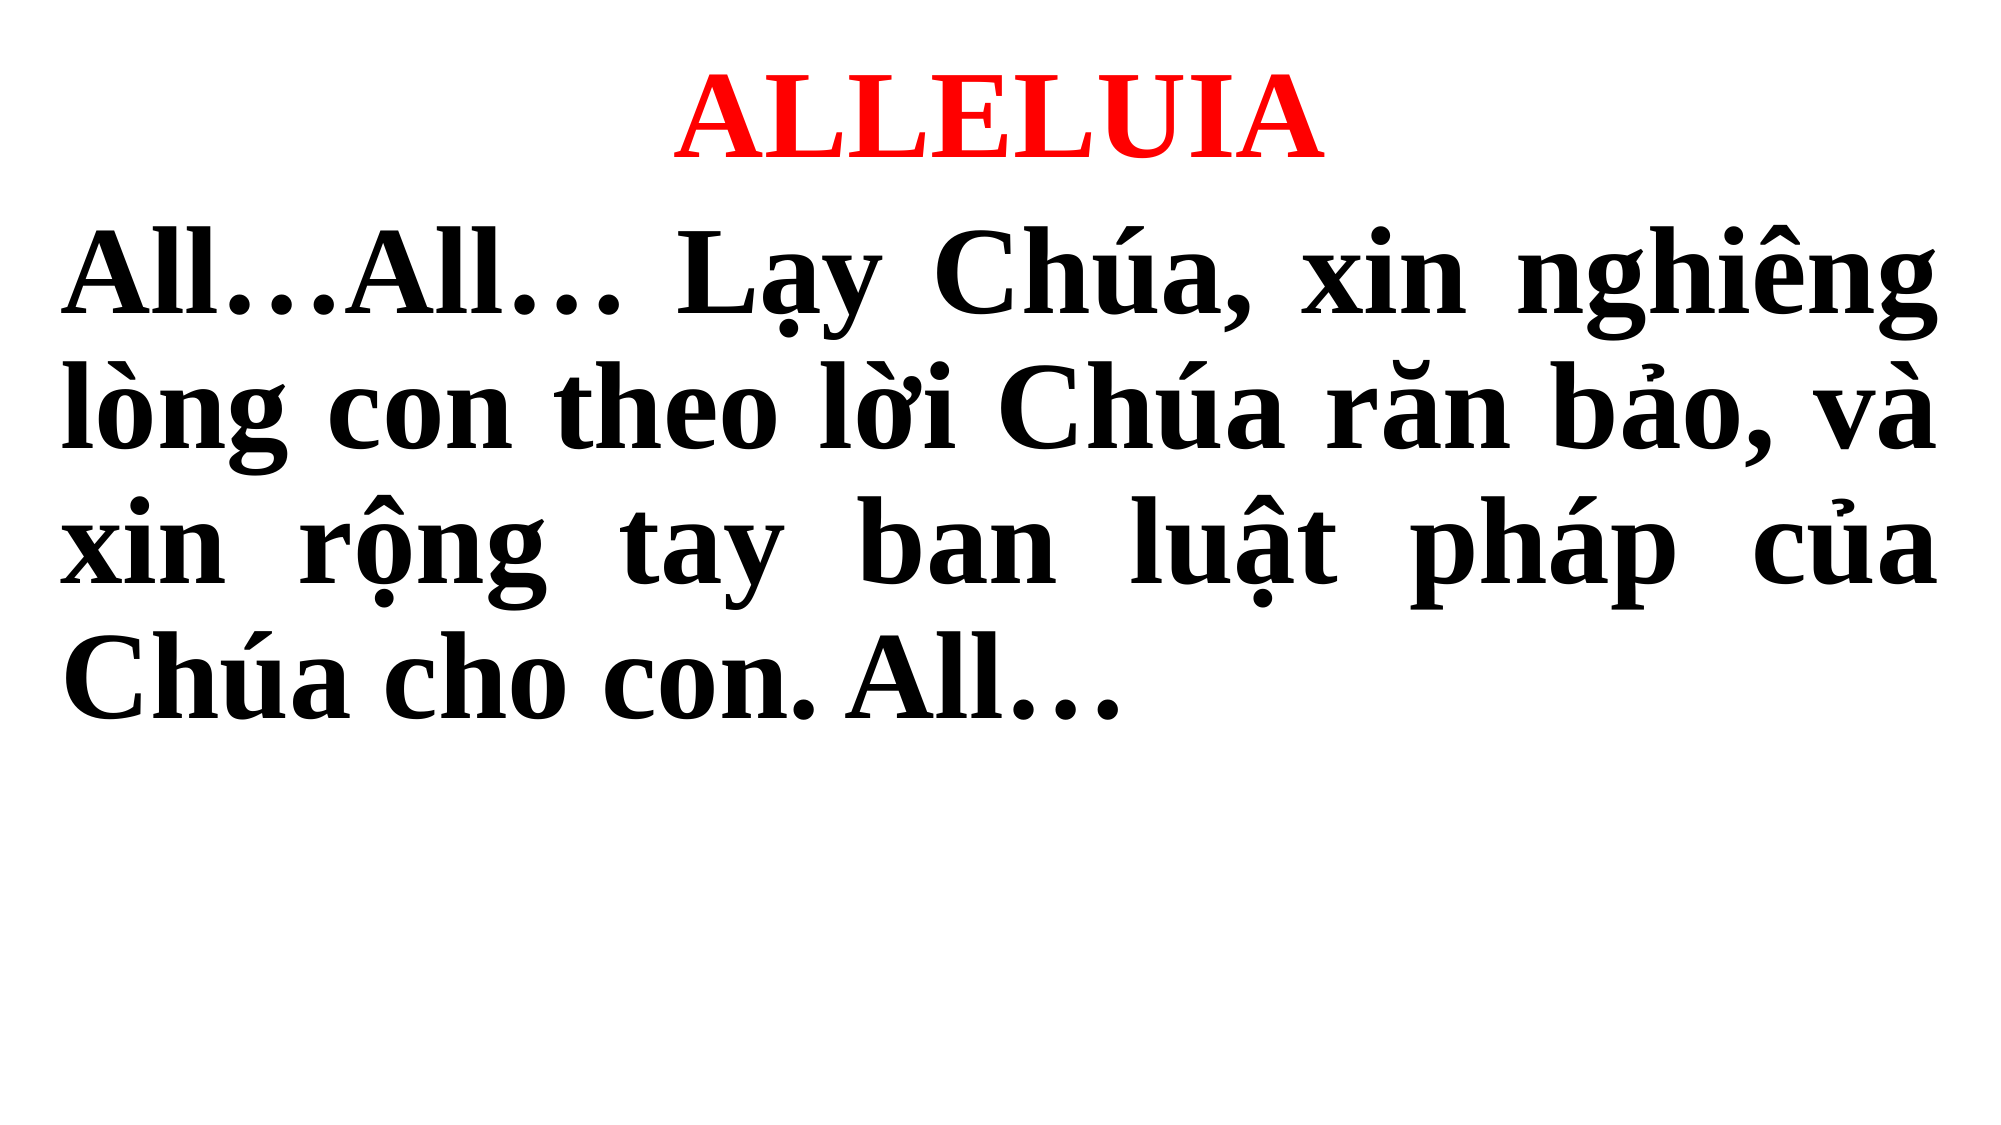

ALLELUIA
All…All… Lạy Chúa, xin nghiêng lòng con theo lời Chúa răn bảo, và xin rộng tay ban luật pháp của Chúa cho con. All…